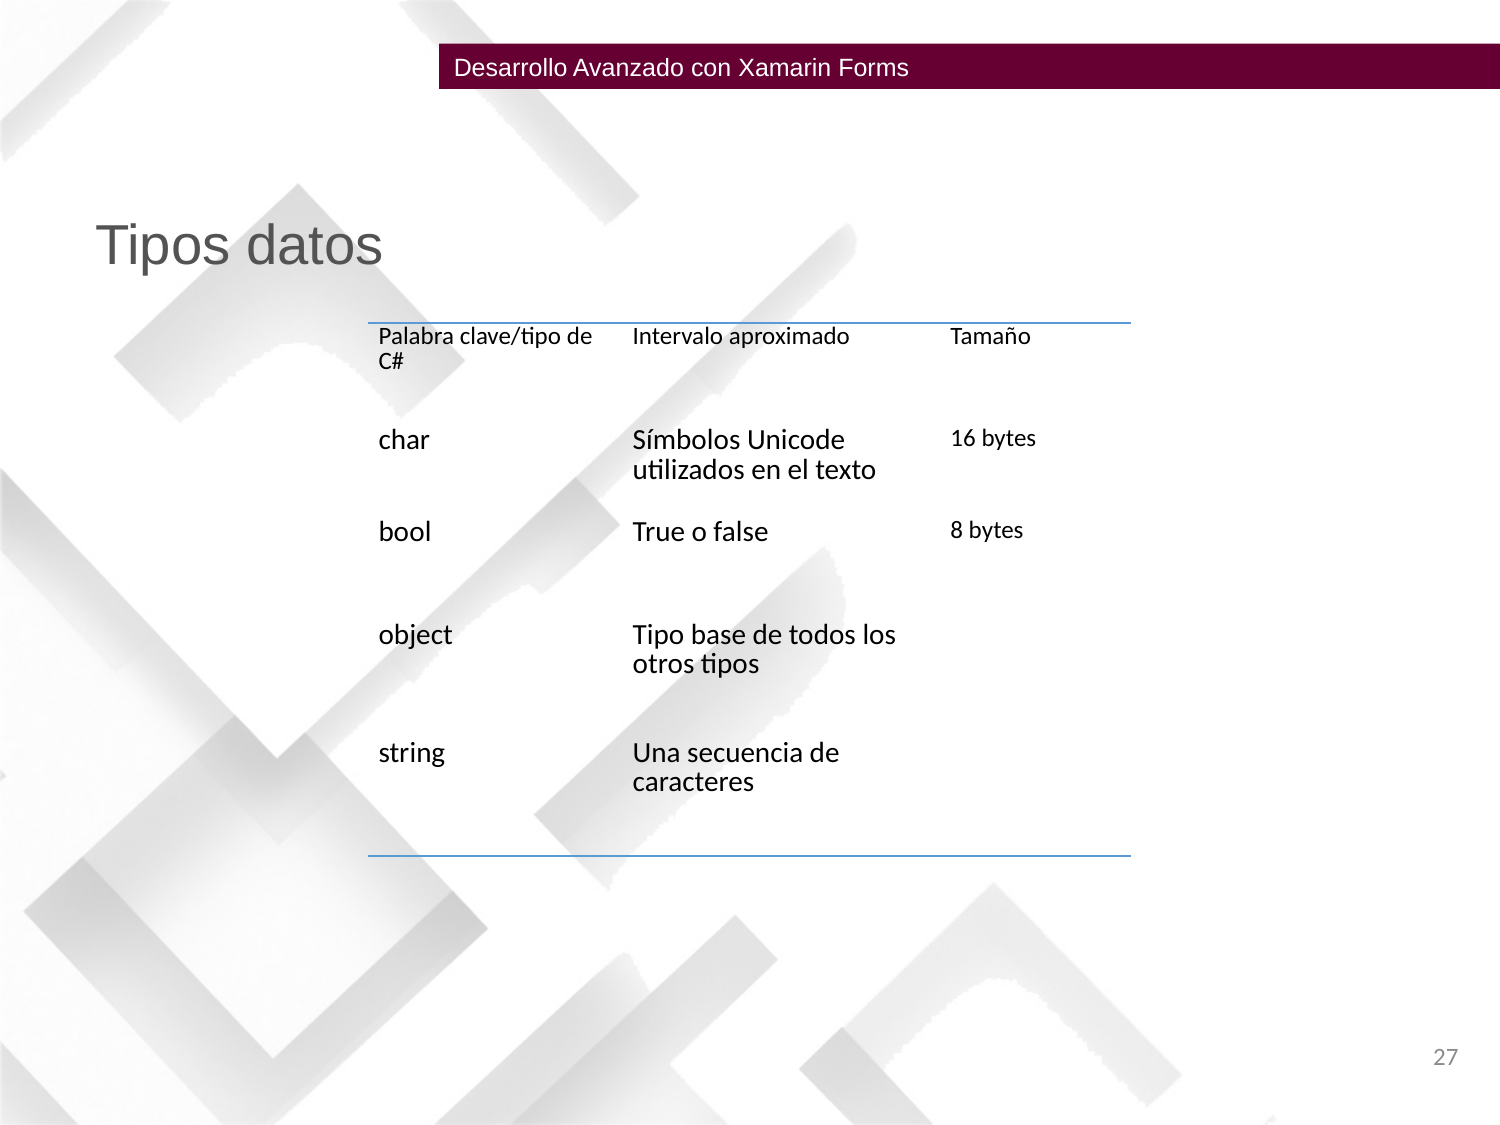

Desarrollo Avanzado con Xamarin Forms
# Tipos datos
| Palabra clave/tipo de C# | Intervalo aproximado | Tamaño |
| --- | --- | --- |
| char | Símbolos Unicode utilizados en el texto | 16 bytes |
| bool | True o false | 8 bytes |
| object | Tipo base de todos los otros tipos |  |
| string | Una secuencia de caracteres |  |
27